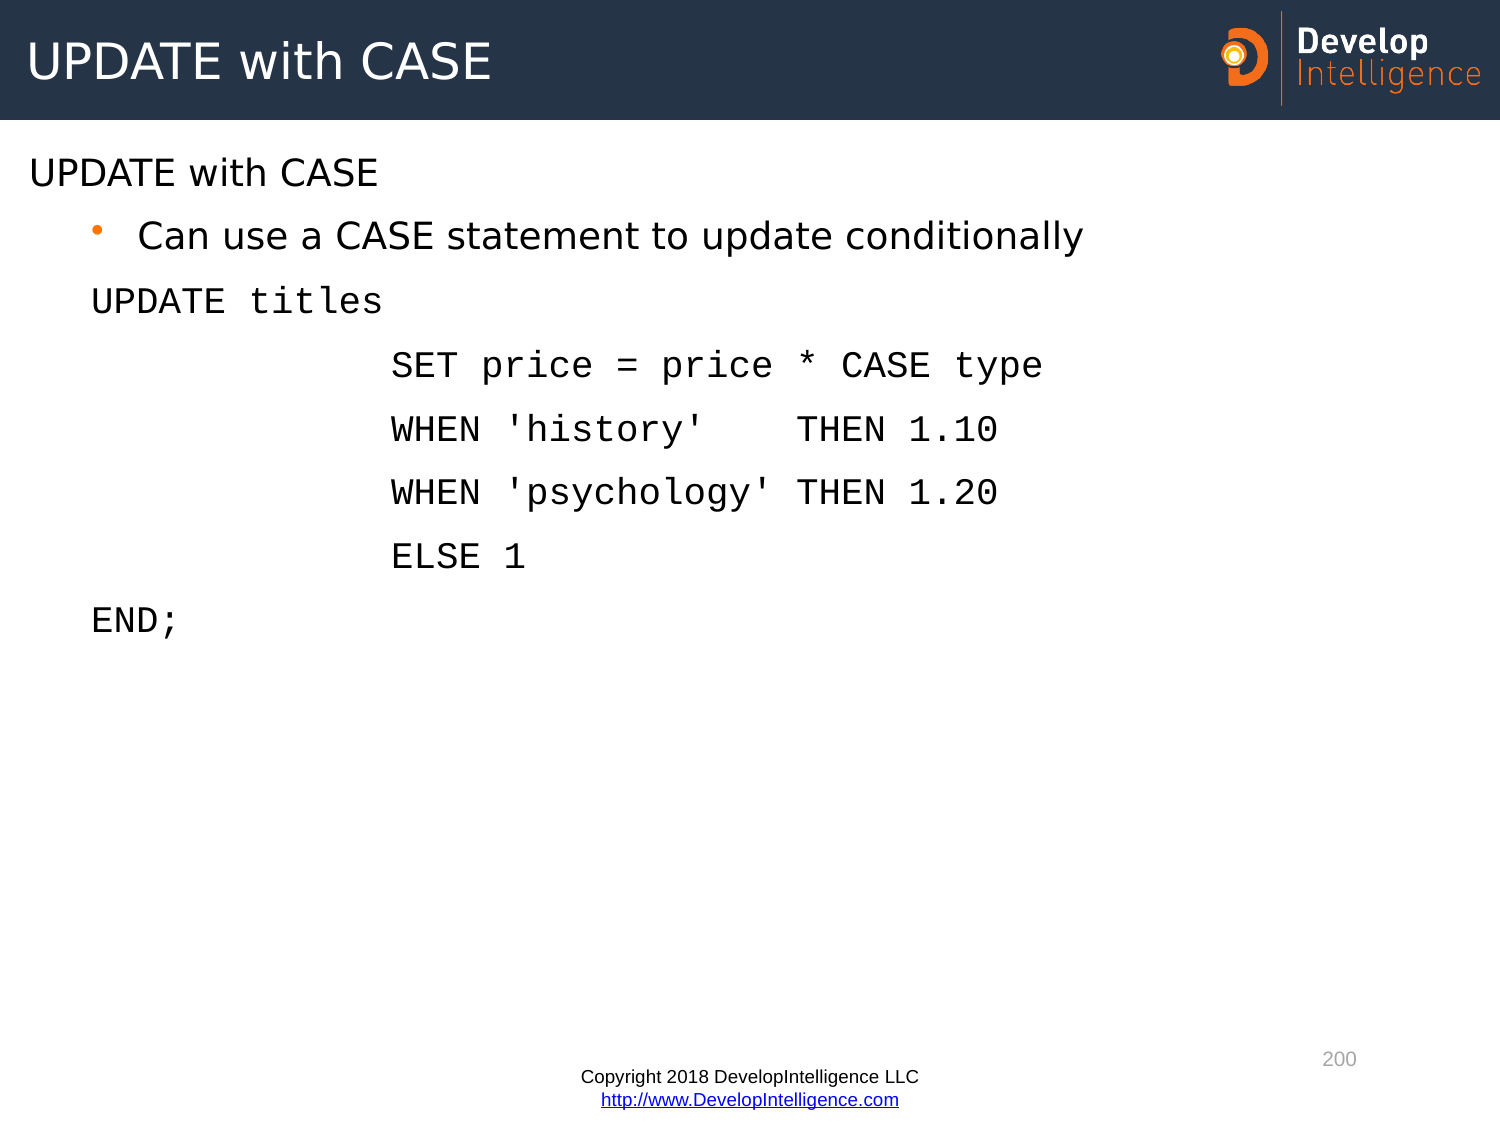

# UPDATE with CASE
UPDATE with CASE
Can use a CASE statement to update conditionally
UPDATE titles
		SET price = price * CASE type
		WHEN 'history'    THEN 1.10
		WHEN 'psychology' THEN 1.20
		ELSE 1
END;

200